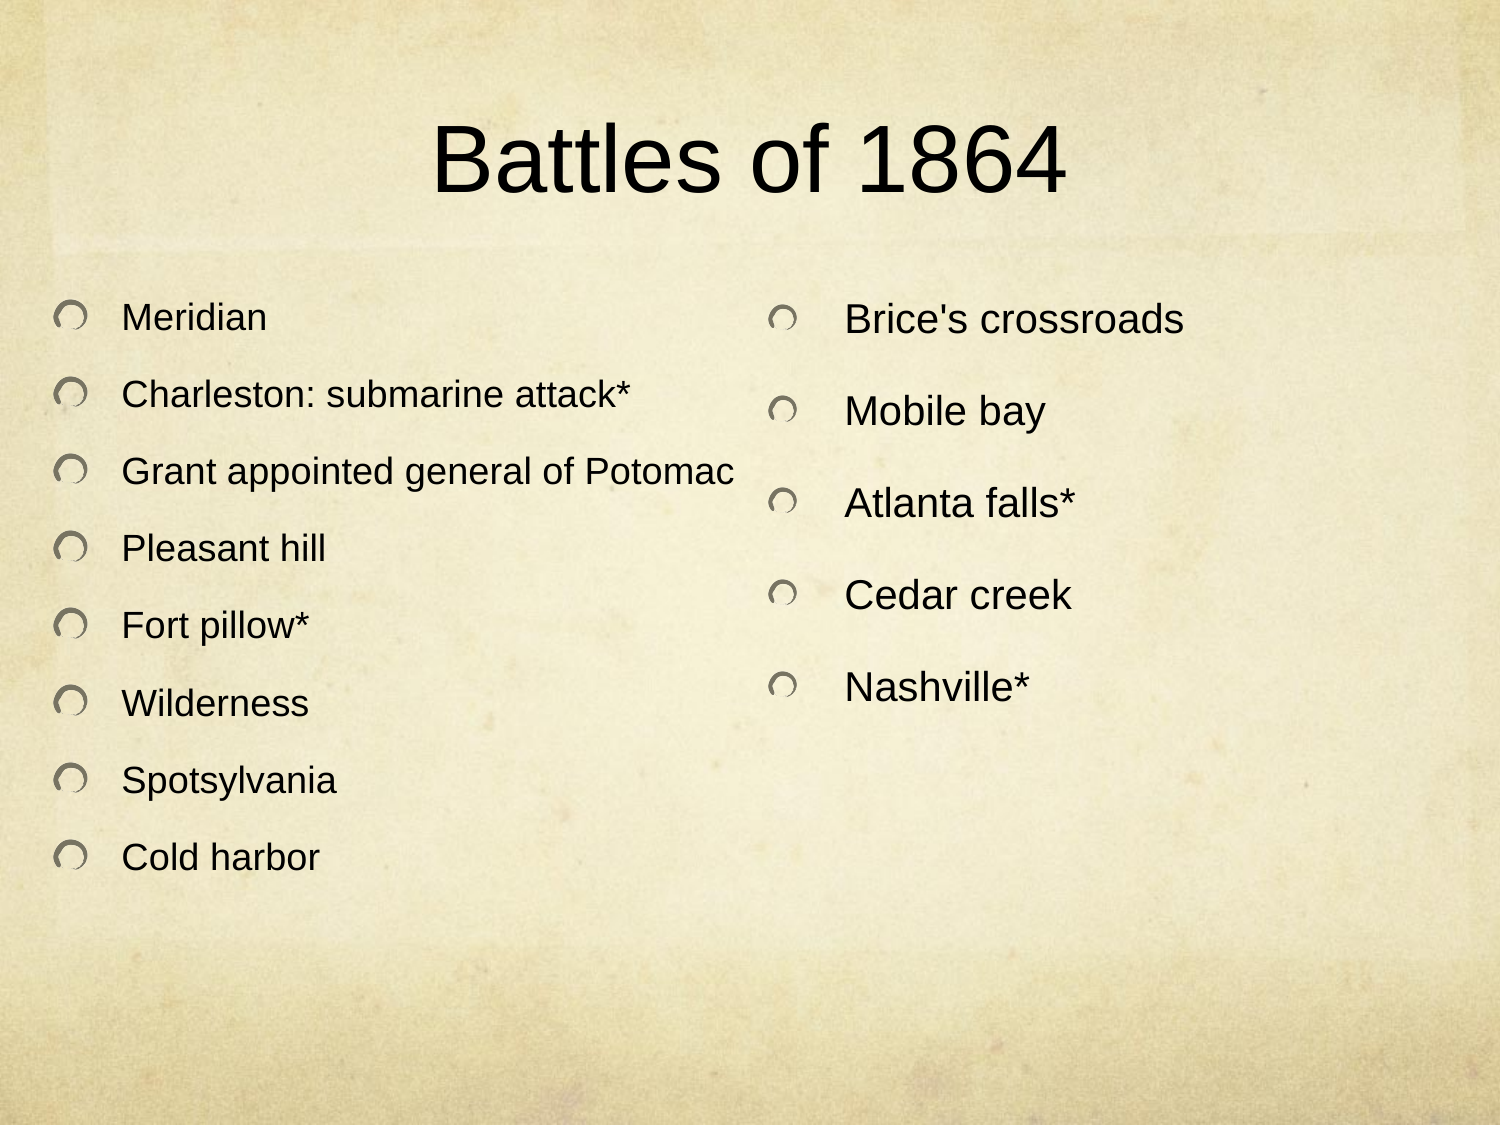

# Battles of 1864
Meridian
Charleston: submarine attack*
Grant appointed general of Potomac
Pleasant hill
Fort pillow*
Wilderness
Spotsylvania
Cold harbor

Brice's crossroads
Mobile bay
Atlanta falls*
Cedar creek
Nashville*